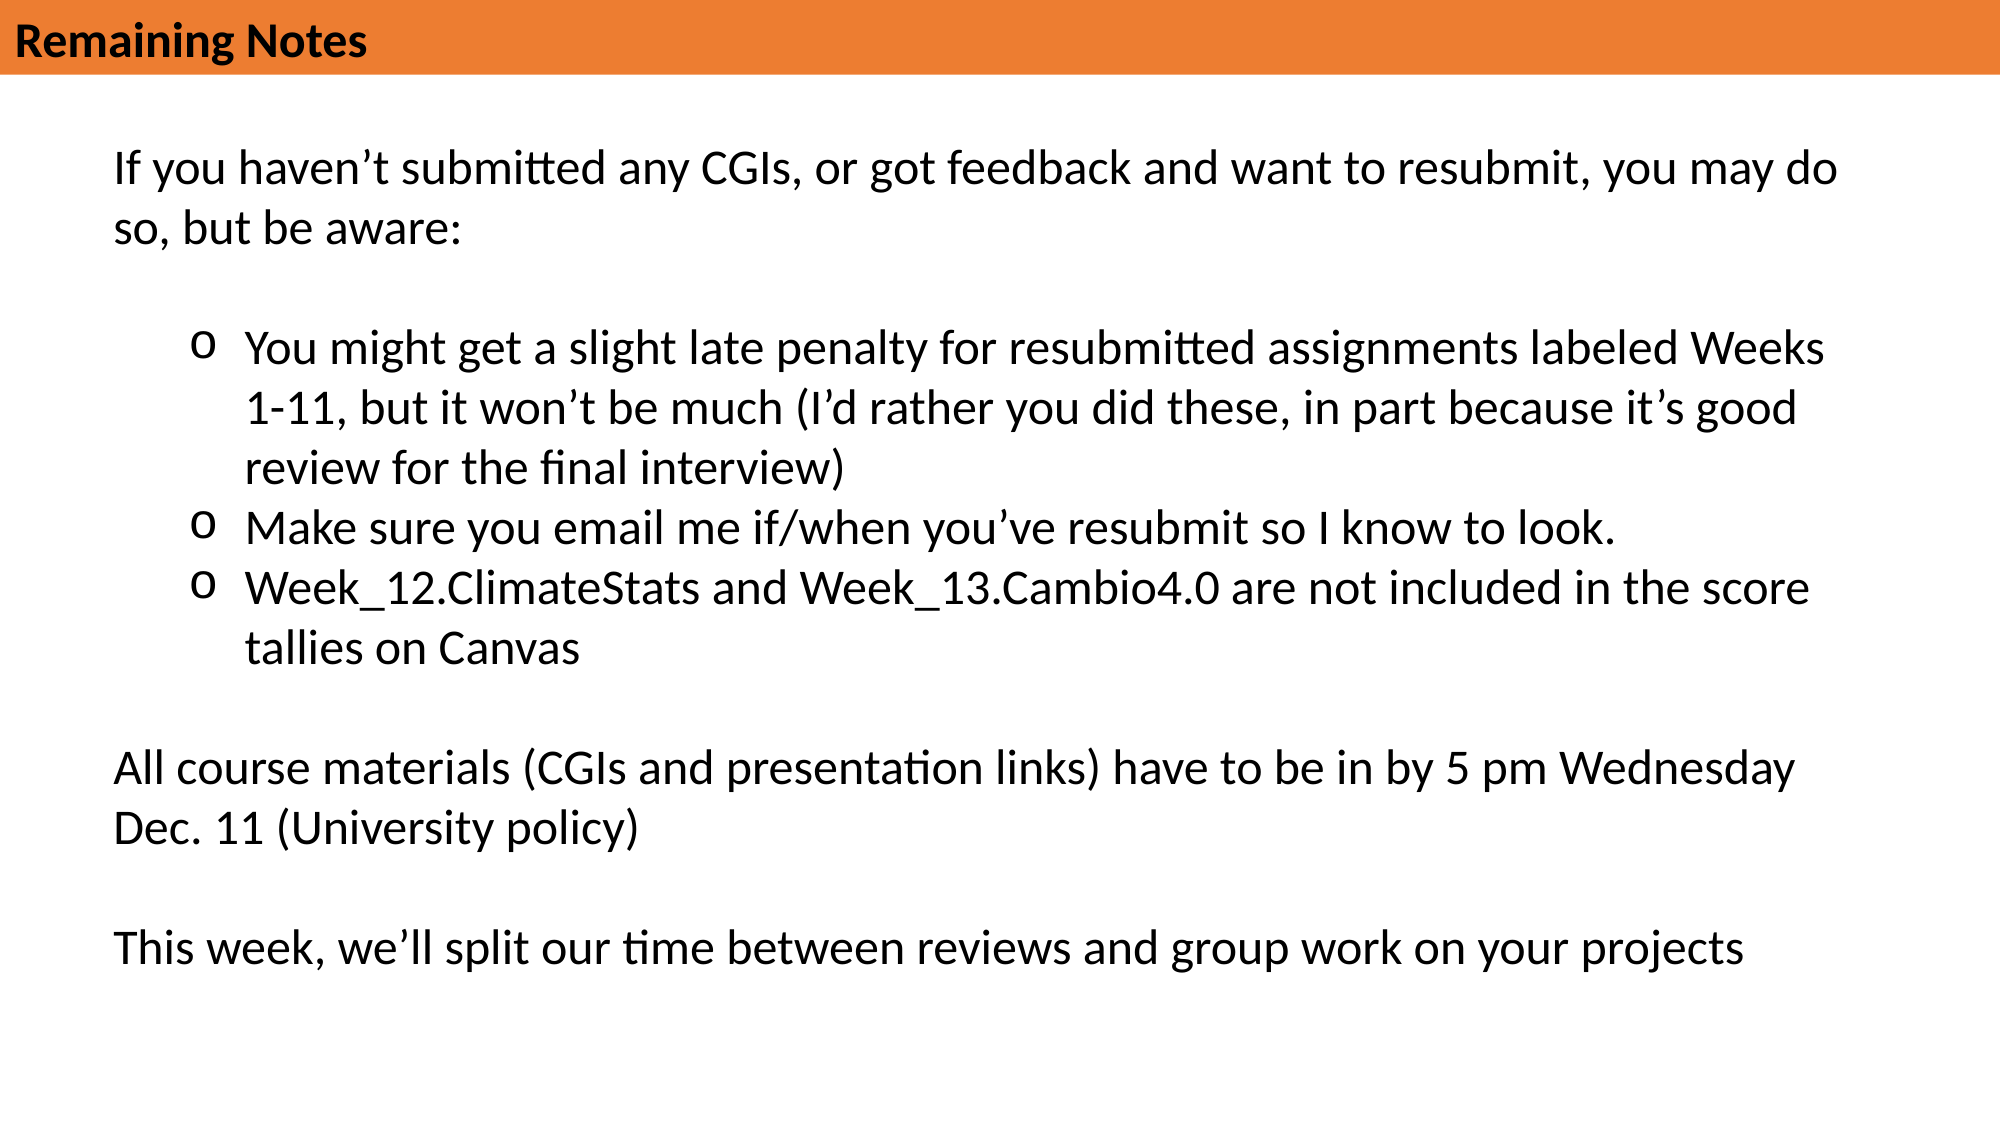

Remaining Notes
If you haven’t submitted any CGIs, or got feedback and want to resubmit, you may do so, but be aware:

You might get a slight late penalty for resubmitted assignments labeled Weeks 1-11, but it won’t be much (I’d rather you did these, in part because it’s good review for the final interview)
Make sure you email me if/when you’ve resubmit so I know to look.
Week_12.ClimateStats and Week_13.Cambio4.0 are not included in the score tallies on Canvas

All course materials (CGIs and presentation links) have to be in by 5 pm Wednesday Dec. 11 (University policy)

This week, we’ll split our time between reviews and group work on your projects